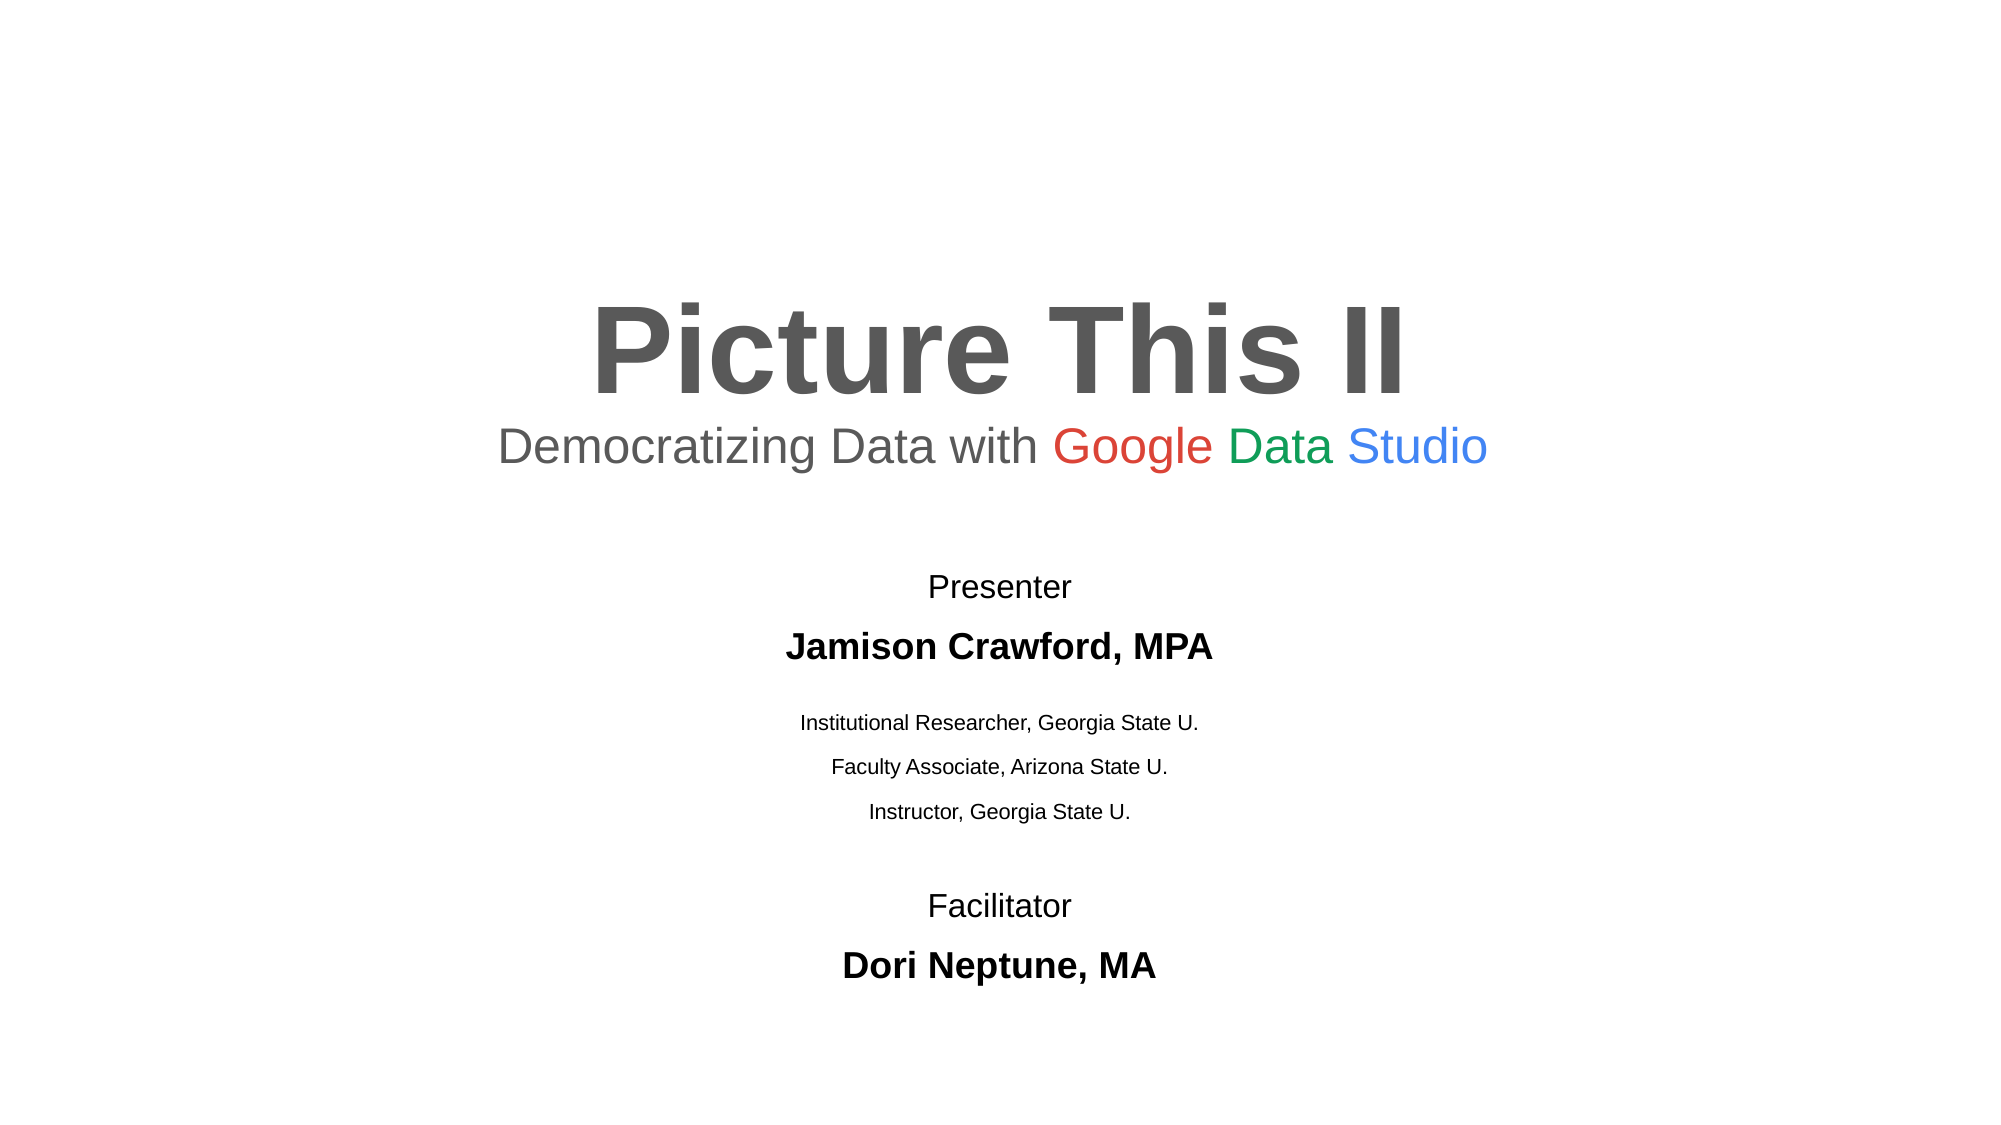

# Picture This II Democratizing Data with Google Data Studio
Presenter
Jamison Crawford, MPA
Institutional Researcher, Georgia State U.
Faculty Associate, Arizona State U.
Instructor, Georgia State U.

Facilitator
Dori Neptune, MA